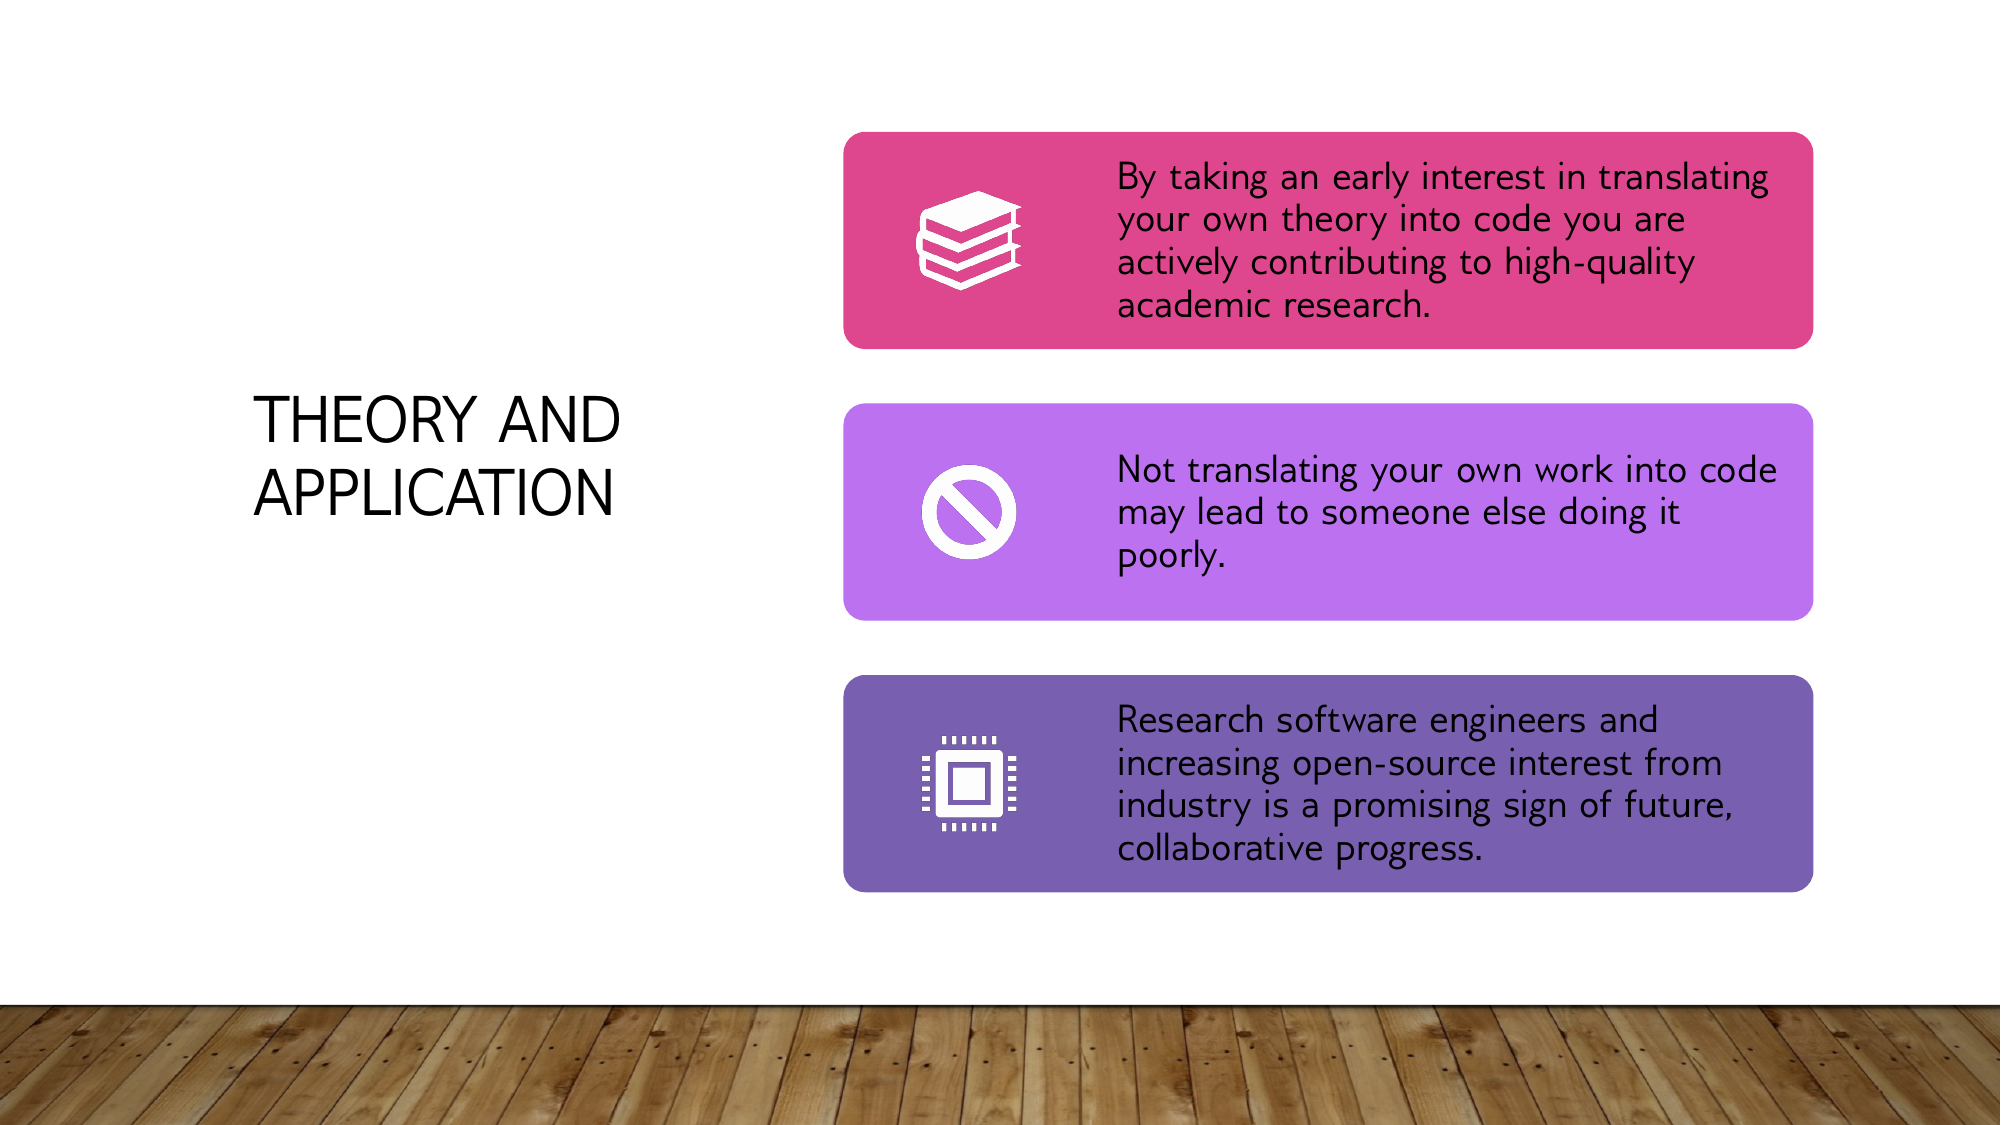

By taking an early interest in translating your own theory into code you are actively contributing to high-quality academic research.
Not translating your own work into code may lead to someone else doing it poorly.
Research software engineers and increasing open-source interest from industry is a promising sign of future, collaborative progress.
# Theory AND Application